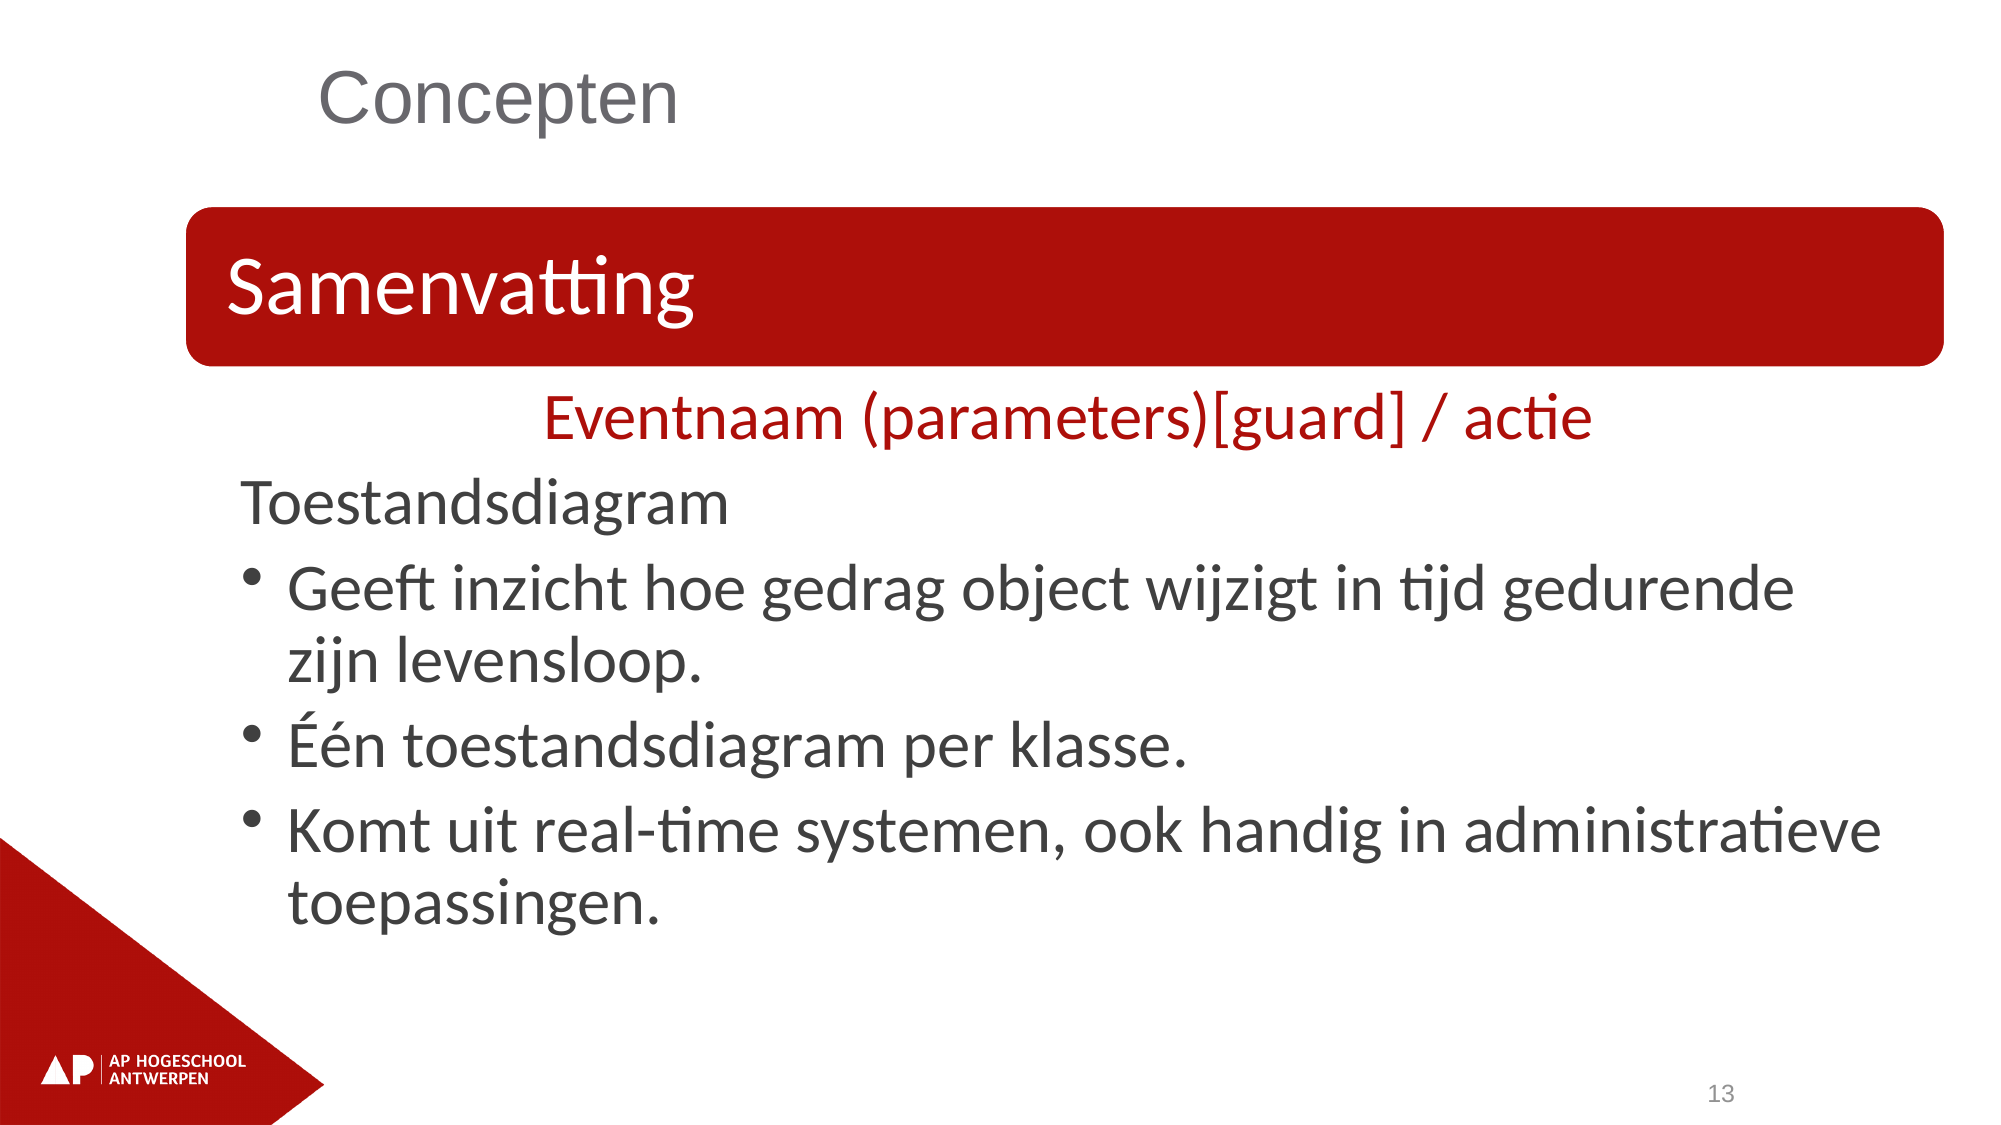

Concepten
Samenvatting
Eventnaam (parameters)[guard] / actie
Toestandsdiagram
Geeft inzicht hoe gedrag object wijzigt in tijd gedurende zijn levensloop.
Één toestandsdiagram per klasse.
Komt uit real-time systemen, ook handig in administratieve toepassingen.
13